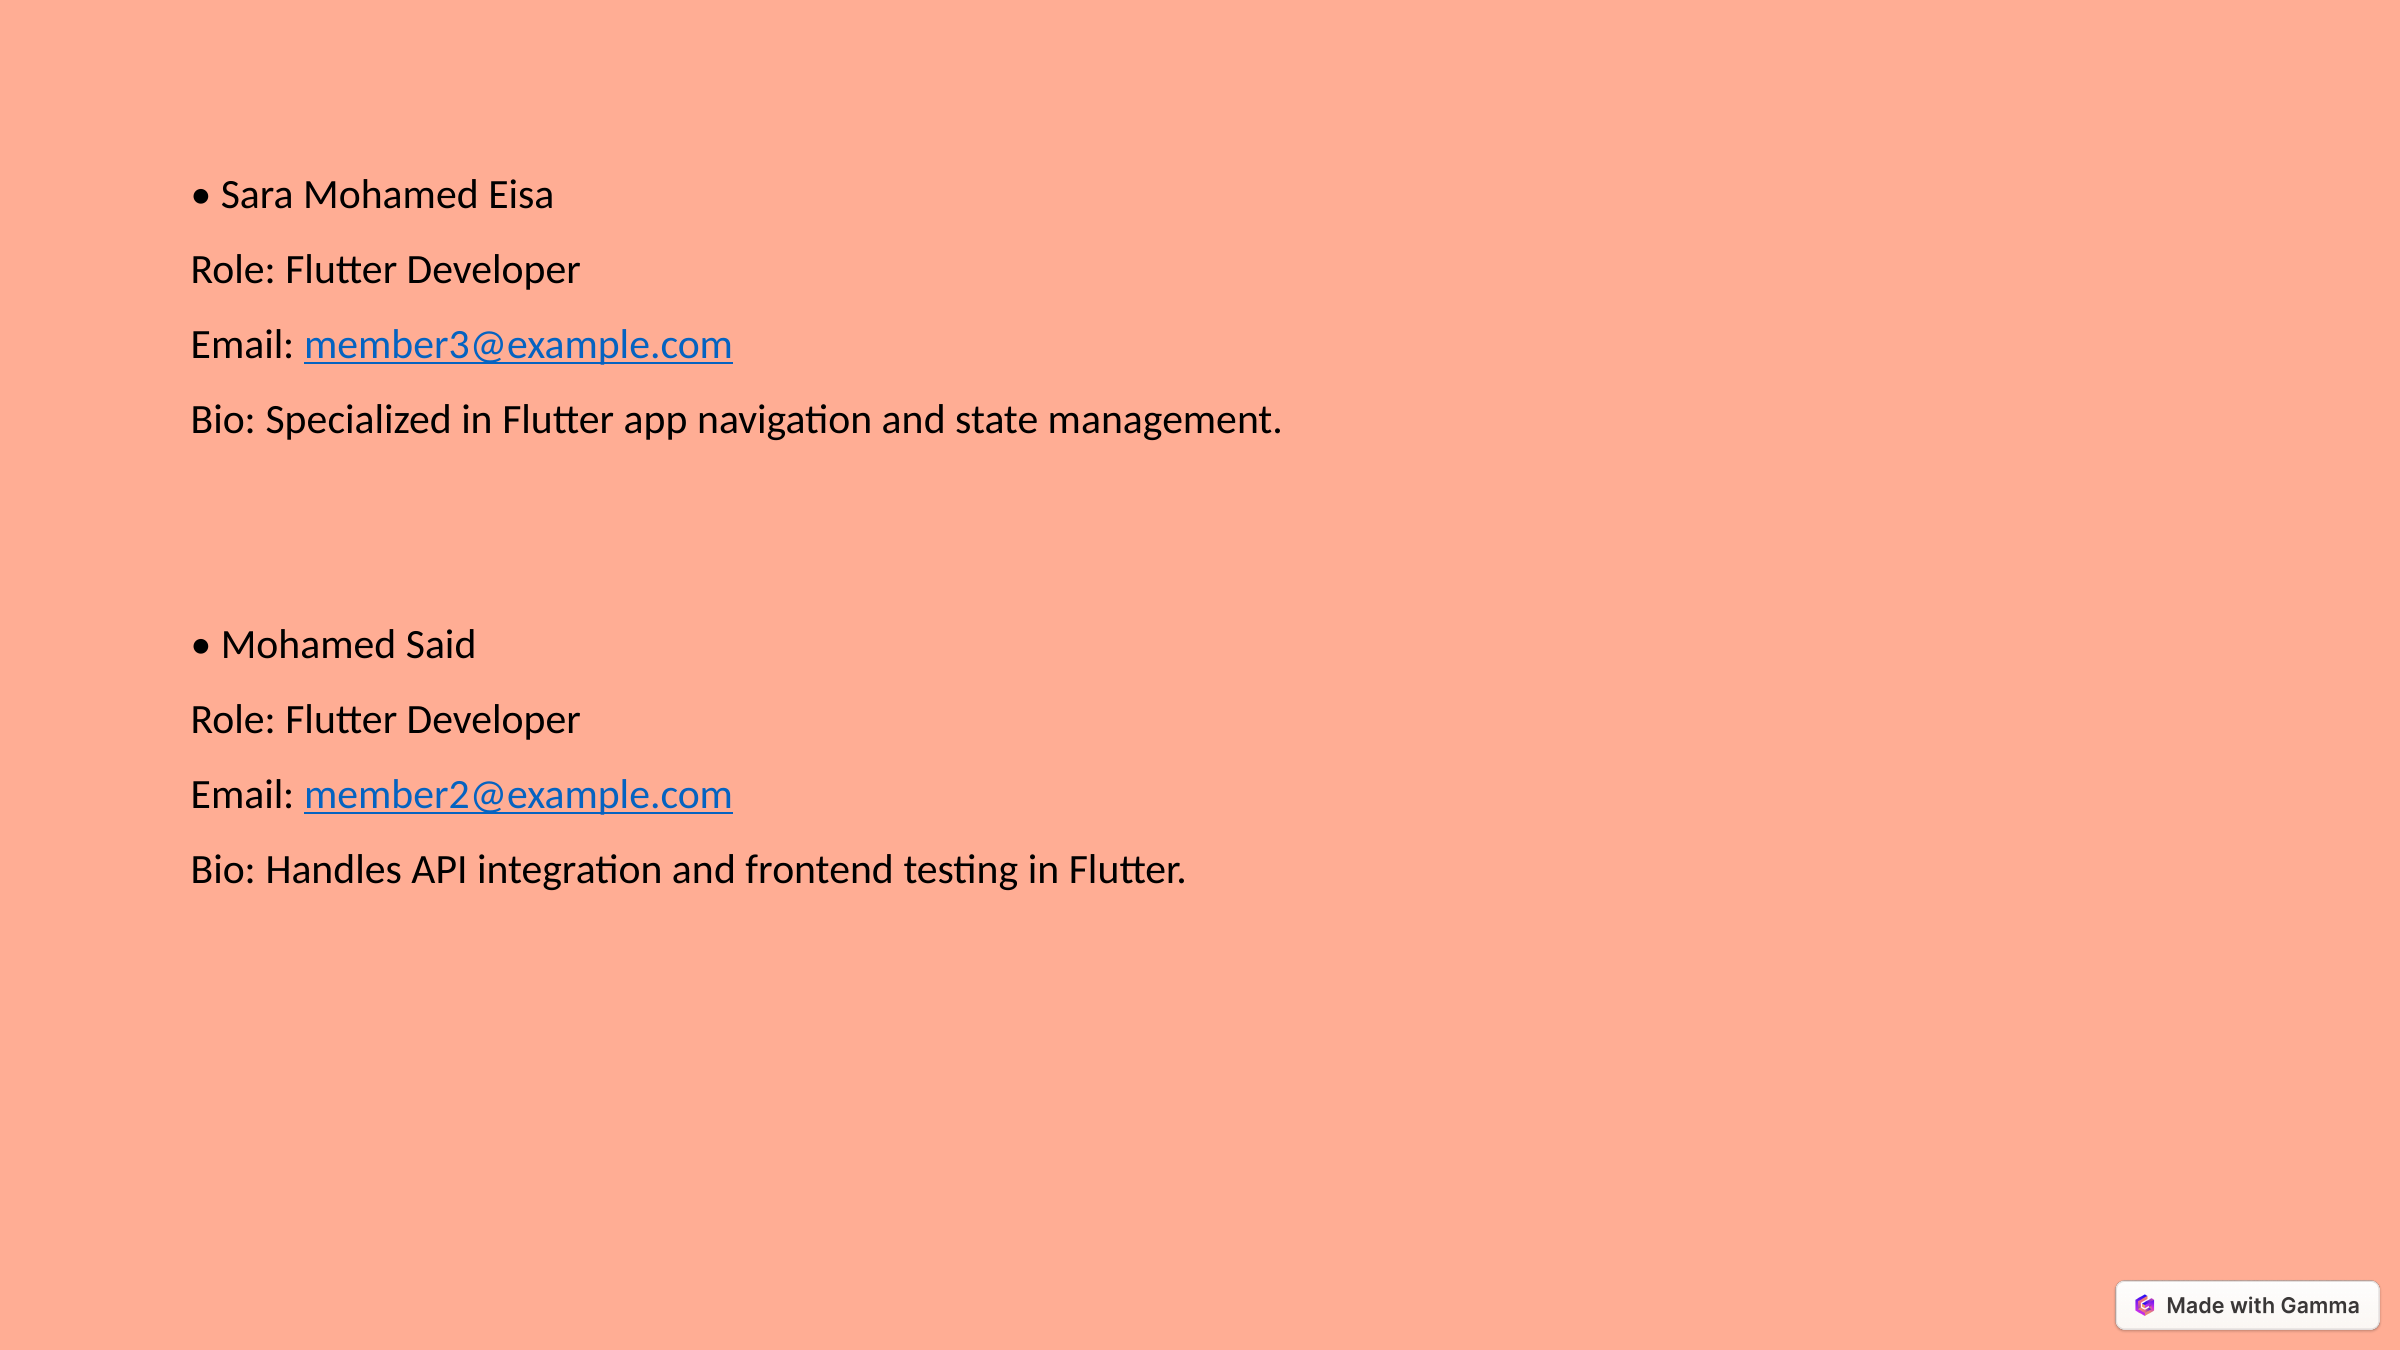

• Sara Mohamed Eisa
Role: Flutter Developer
Email: member3@example.com
Bio: Specialized in Flutter app navigation and state management.

• Mohamed Said
Role: Flutter Developer
Email: member2@example.com
Bio: Handles API integration and frontend testing in Flutter.